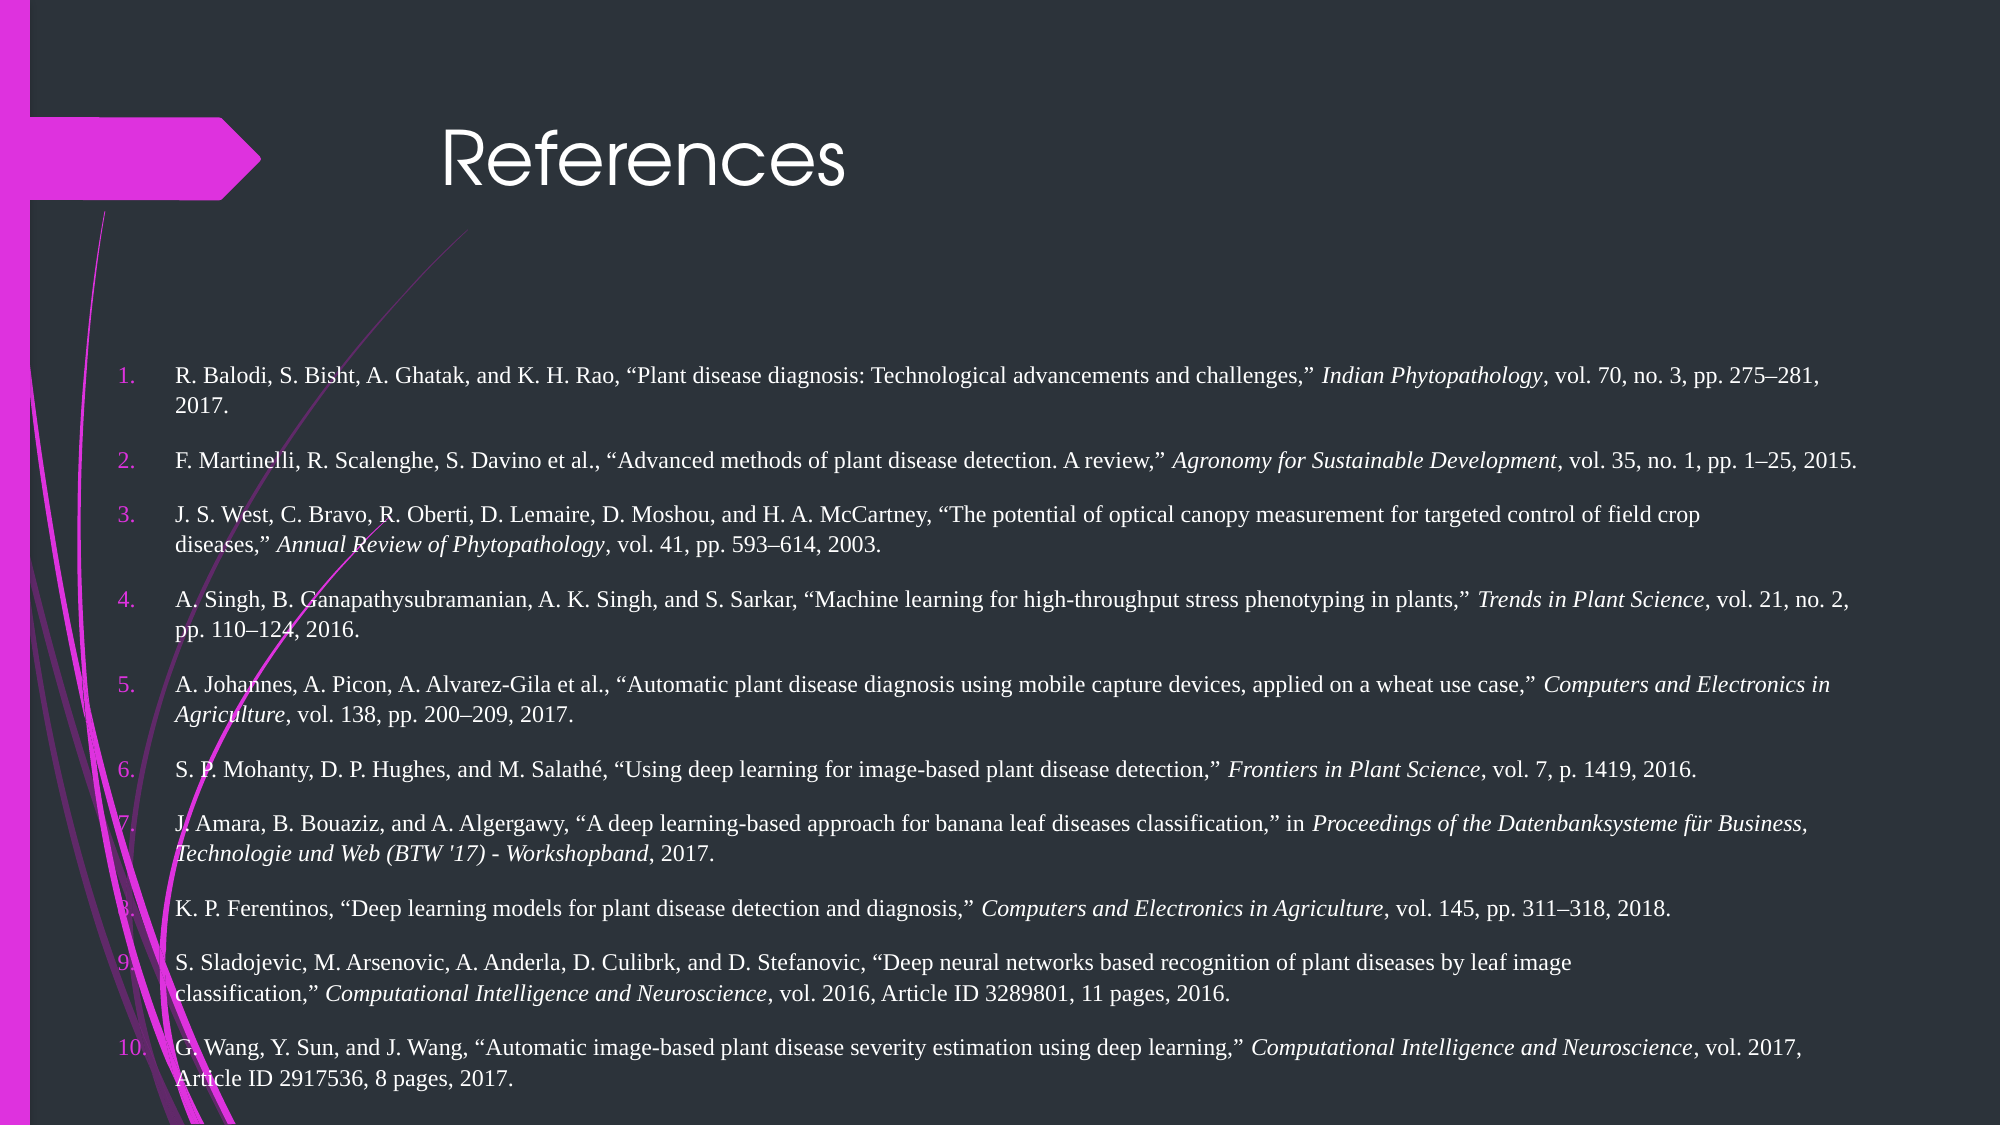

# References
R. Balodi, S. Bisht, A. Ghatak, and K. H. Rao, “Plant disease diagnosis: Technological advancements and challenges,” Indian Phytopathology, vol. 70, no. 3, pp. 275–281, 2017.
F. Martinelli, R. Scalenghe, S. Davino et al., “Advanced methods of plant disease detection. A review,” Agronomy for Sustainable Development, vol. 35, no. 1, pp. 1–25, 2015.
J. S. West, C. Bravo, R. Oberti, D. Lemaire, D. Moshou, and H. A. McCartney, “The potential of optical canopy measurement for targeted control of field crop diseases,” Annual Review of Phytopathology, vol. 41, pp. 593–614, 2003.
A. Singh, B. Ganapathysubramanian, A. K. Singh, and S. Sarkar, “Machine learning for high-throughput stress phenotyping in plants,” Trends in Plant Science, vol. 21, no. 2, pp. 110–124, 2016.
A. Johannes, A. Picon, A. Alvarez-Gila et al., “Automatic plant disease diagnosis using mobile capture devices, applied on a wheat use case,” Computers and Electronics in Agriculture, vol. 138, pp. 200–209, 2017.
S. P. Mohanty, D. P. Hughes, and M. Salathé, “Using deep learning for image-based plant disease detection,” Frontiers in Plant Science, vol. 7, p. 1419, 2016.
J. Amara, B. Bouaziz, and A. Algergawy, “A deep learning-based approach for banana leaf diseases classification,” in Proceedings of the Datenbanksysteme für Business, Technologie und Web (BTW '17) - Workshopband, 2017.
K. P. Ferentinos, “Deep learning models for plant disease detection and diagnosis,” Computers and Electronics in Agriculture, vol. 145, pp. 311–318, 2018.
S. Sladojevic, M. Arsenovic, A. Anderla, D. Culibrk, and D. Stefanovic, “Deep neural networks based recognition of plant diseases by leaf image classification,” Computational Intelligence and Neuroscience, vol. 2016, Article ID 3289801, 11 pages, 2016.
G. Wang, Y. Sun, and J. Wang, “Automatic image-based plant disease severity estimation using deep learning,” Computational Intelligence and Neuroscience, vol. 2017, Article ID 2917536, 8 pages, 2017.